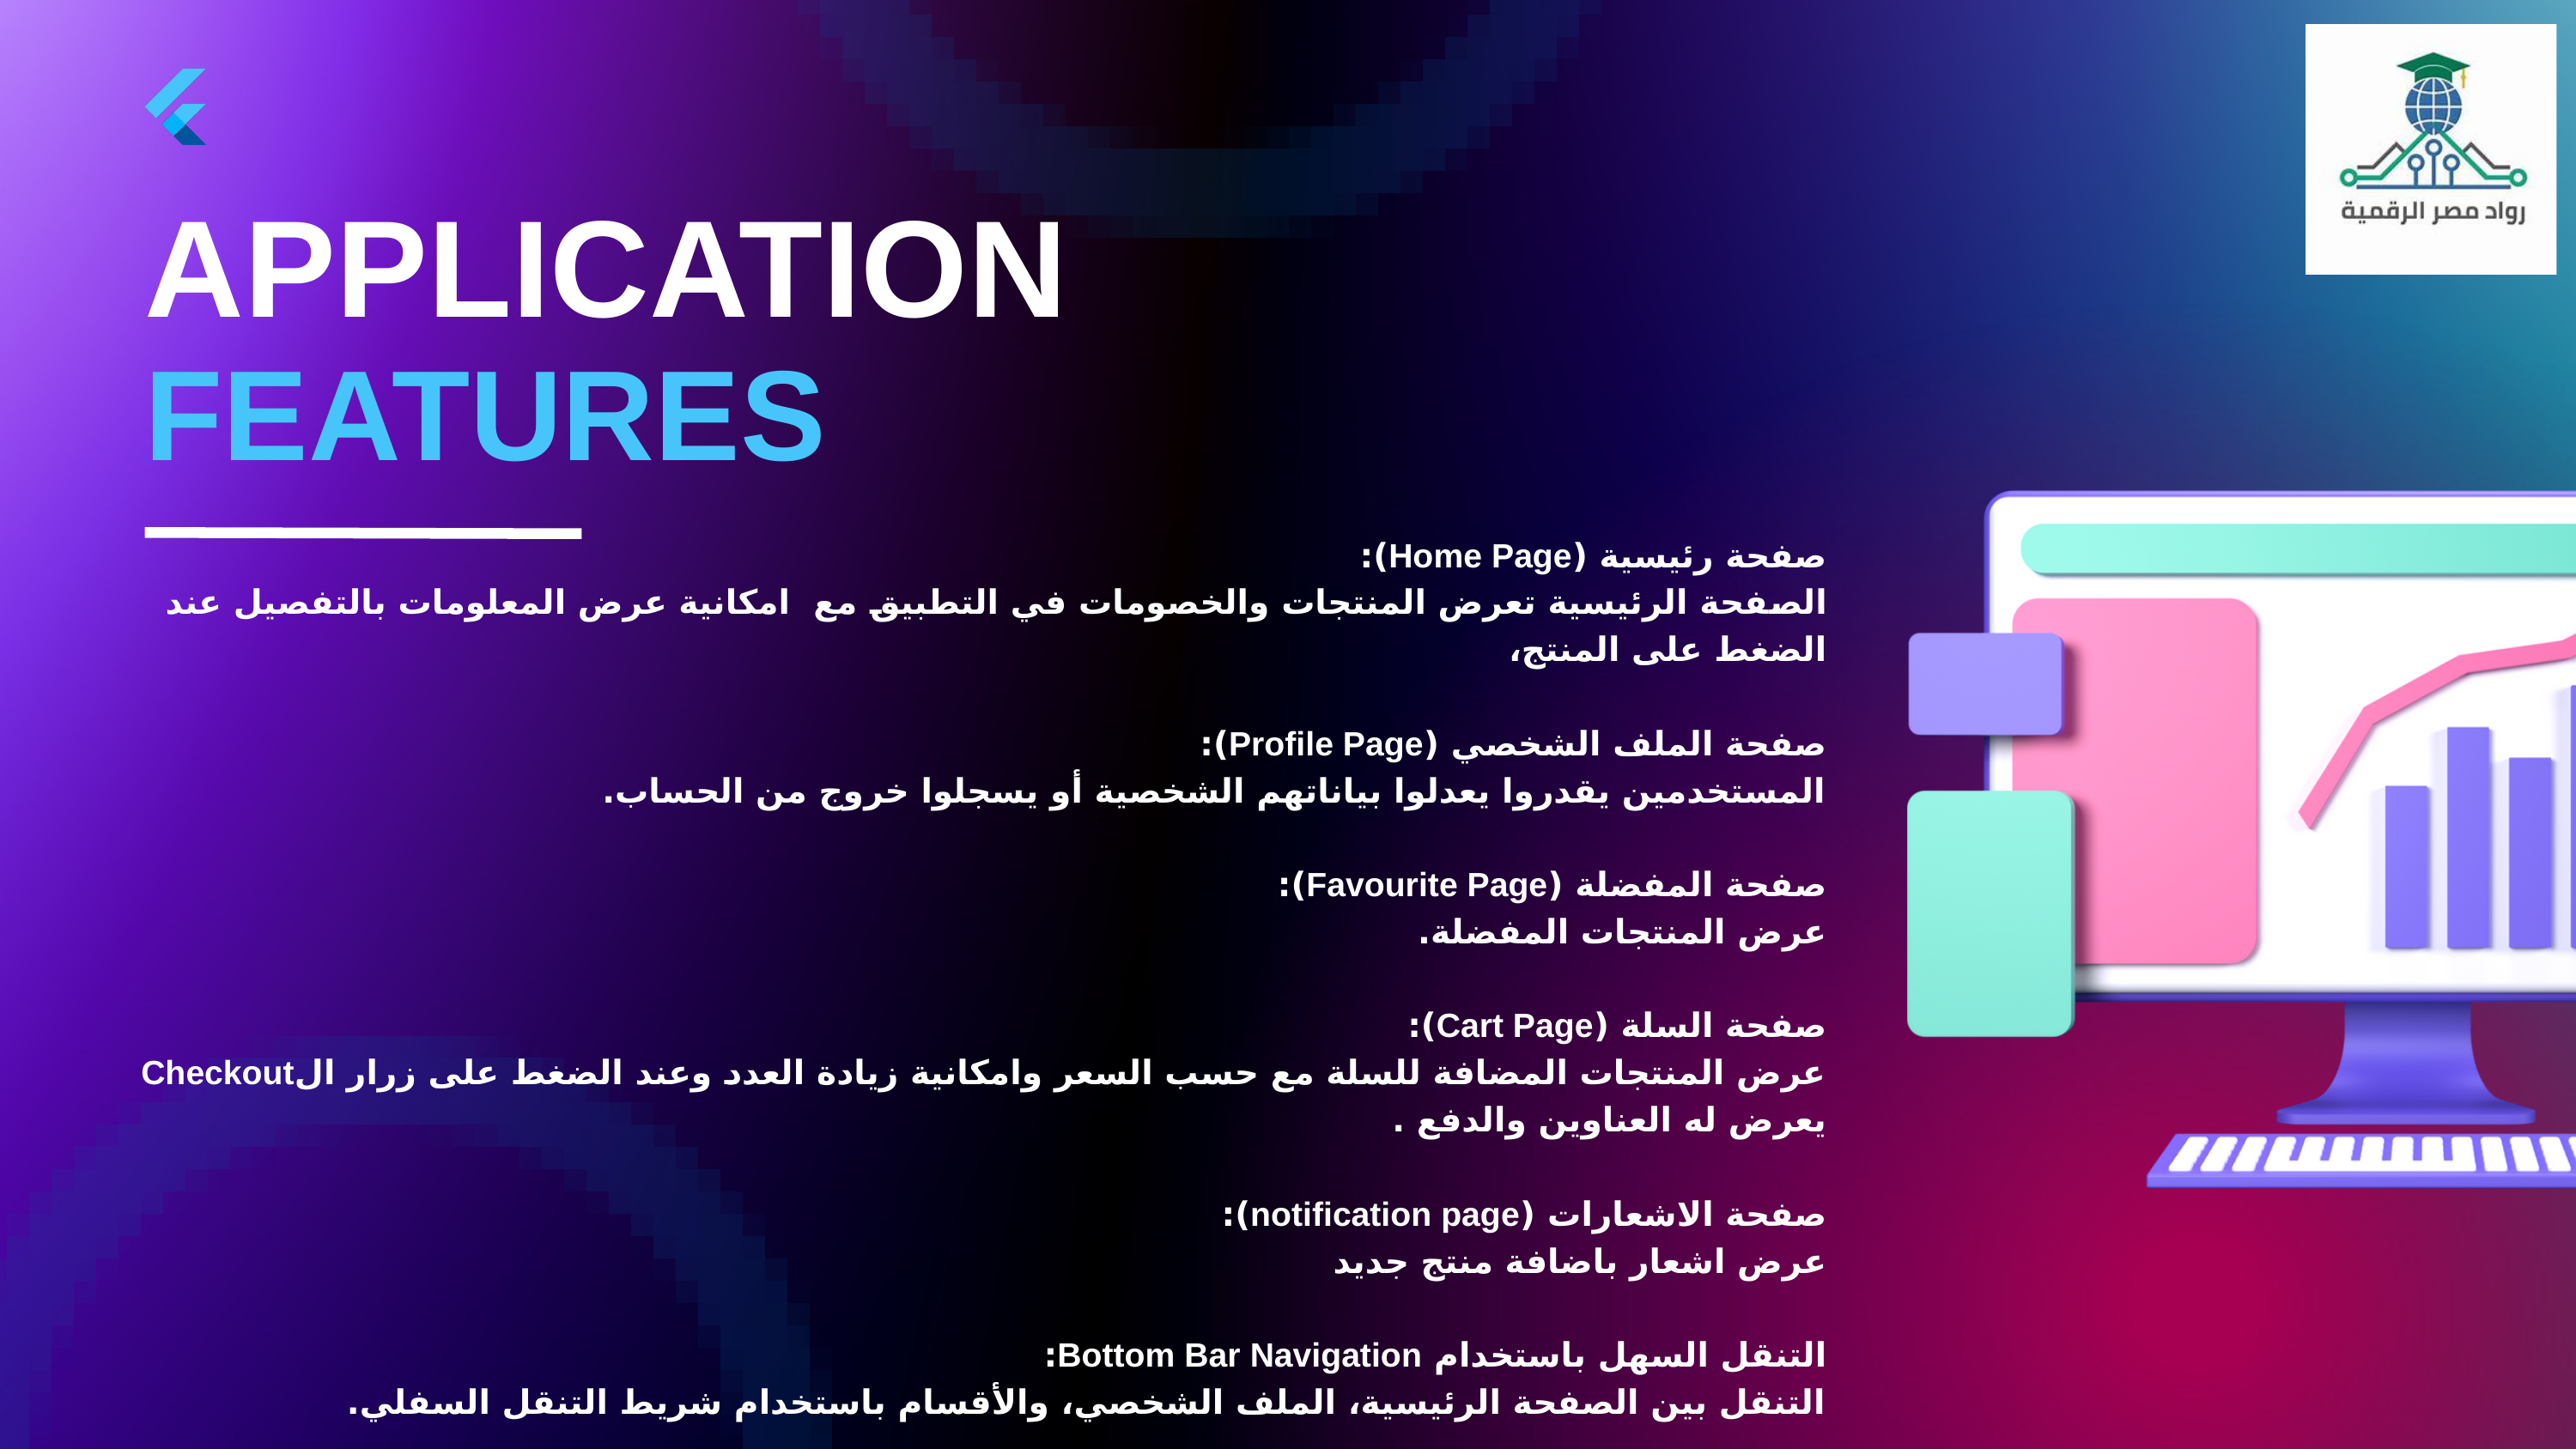

APPLICATION

FEATURES

صفحة رئيسية (Home Page):
الصفحة الرئيسية تعرض المنتجات والخصومات في التطبيق مع  امكانية عرض المعلومات بالتفصيل عند الضغط على المنتج،

صفحة الملف الشخصي (Profile Page):
المستخدمين يقدروا يعدلوا بياناتهم الشخصية أو يسجلوا خروج من الحساب.

صفحة المفضلة (Favourite Page):
عرض المنتجات المفضلة.

صفحة السلة (Cart Page):
عرض المنتجات المضافة للسلة مع حسب السعر وامكانية زيادة العدد وعند الضغط على زرار الCheckout يعرض له العناوين والدفع .

صفحة الاشعارات (notification page):
عرض اشعار باضافة منتج جديد

التنقل السهل باستخدام Bottom Bar Navigation:
التنقل بين الصفحة الرئيسية، الملف الشخصي، والأقسام باستخدام شريط التنقل السفلي.